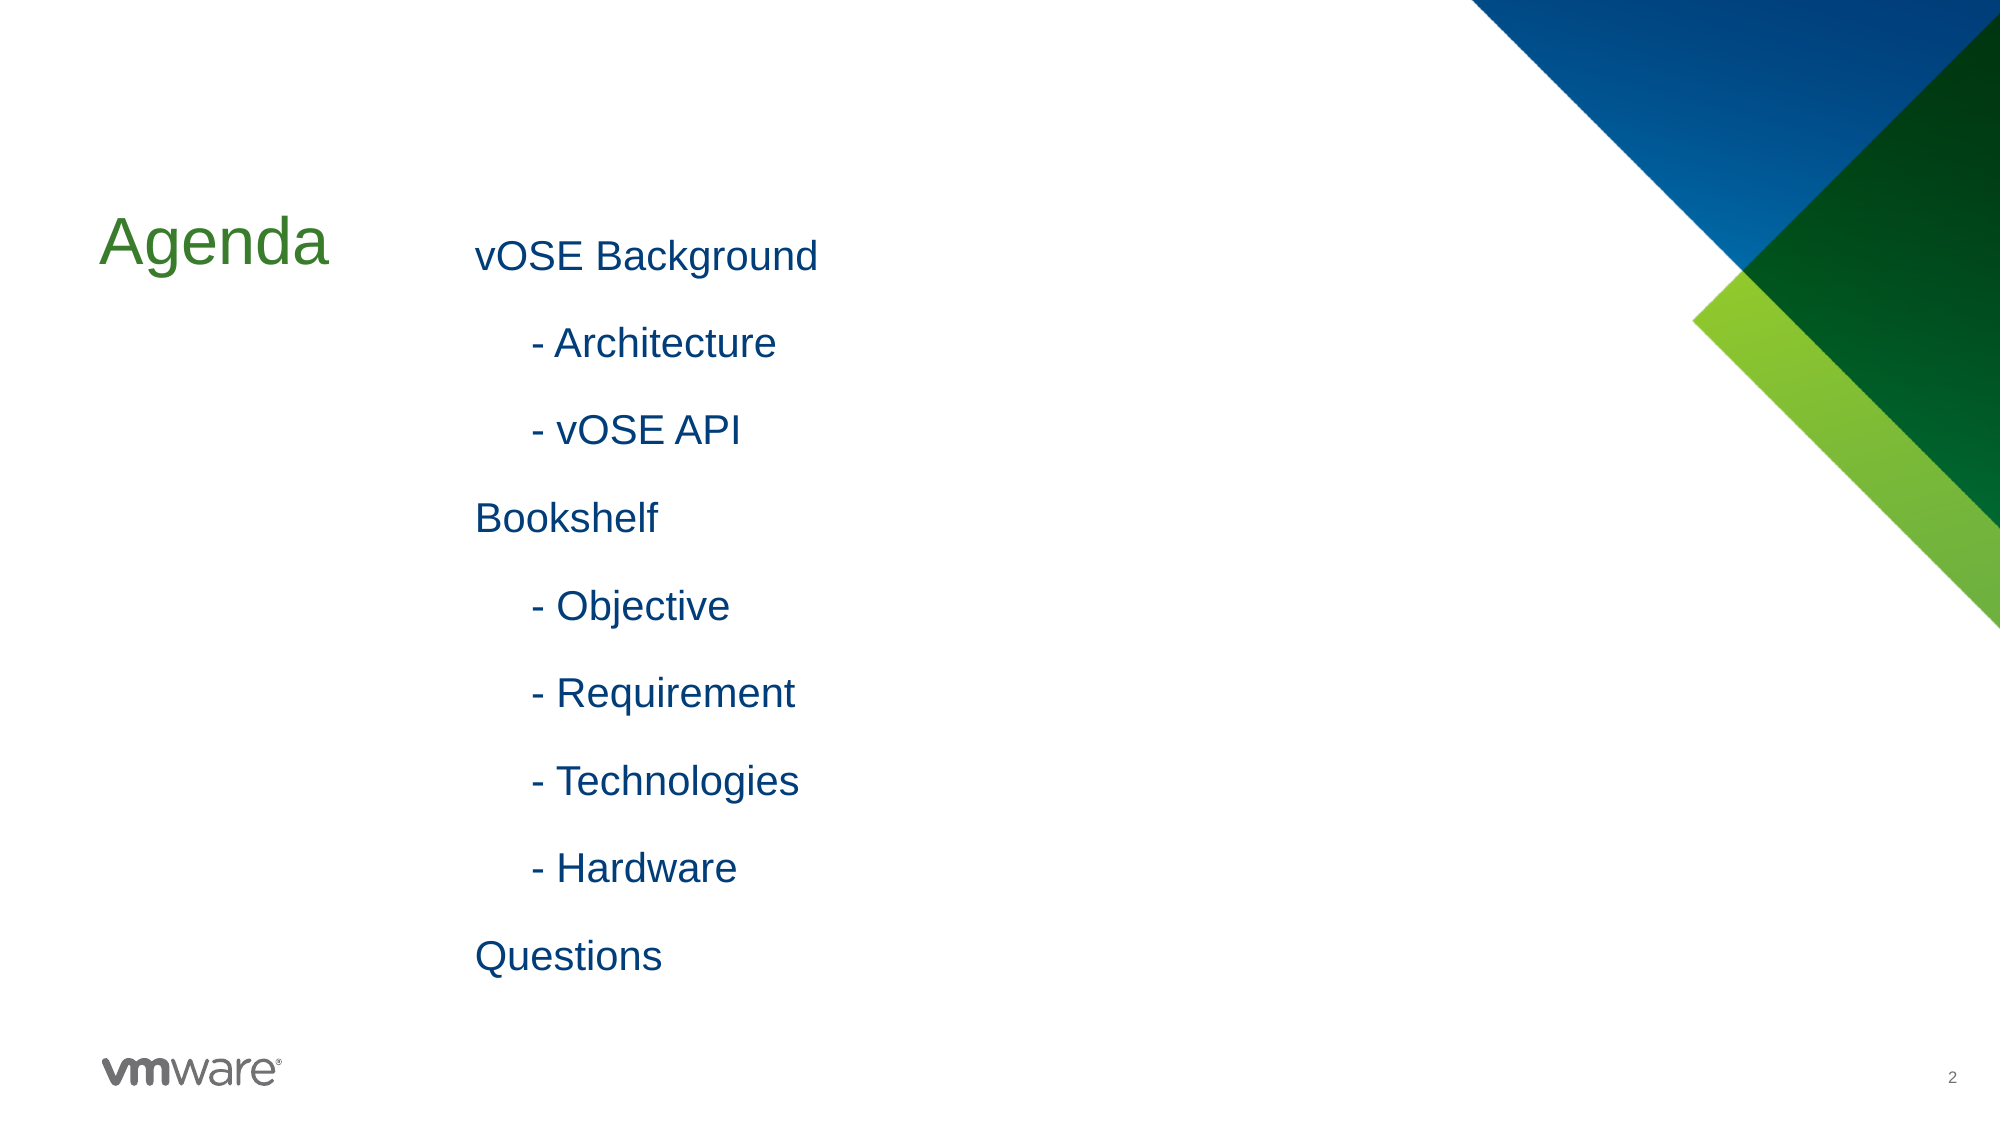

vOSE Background
- Architecture
- vOSE API
Bookshelf
- Objective
- Requirement
- Technologies
- Hardware
Questions